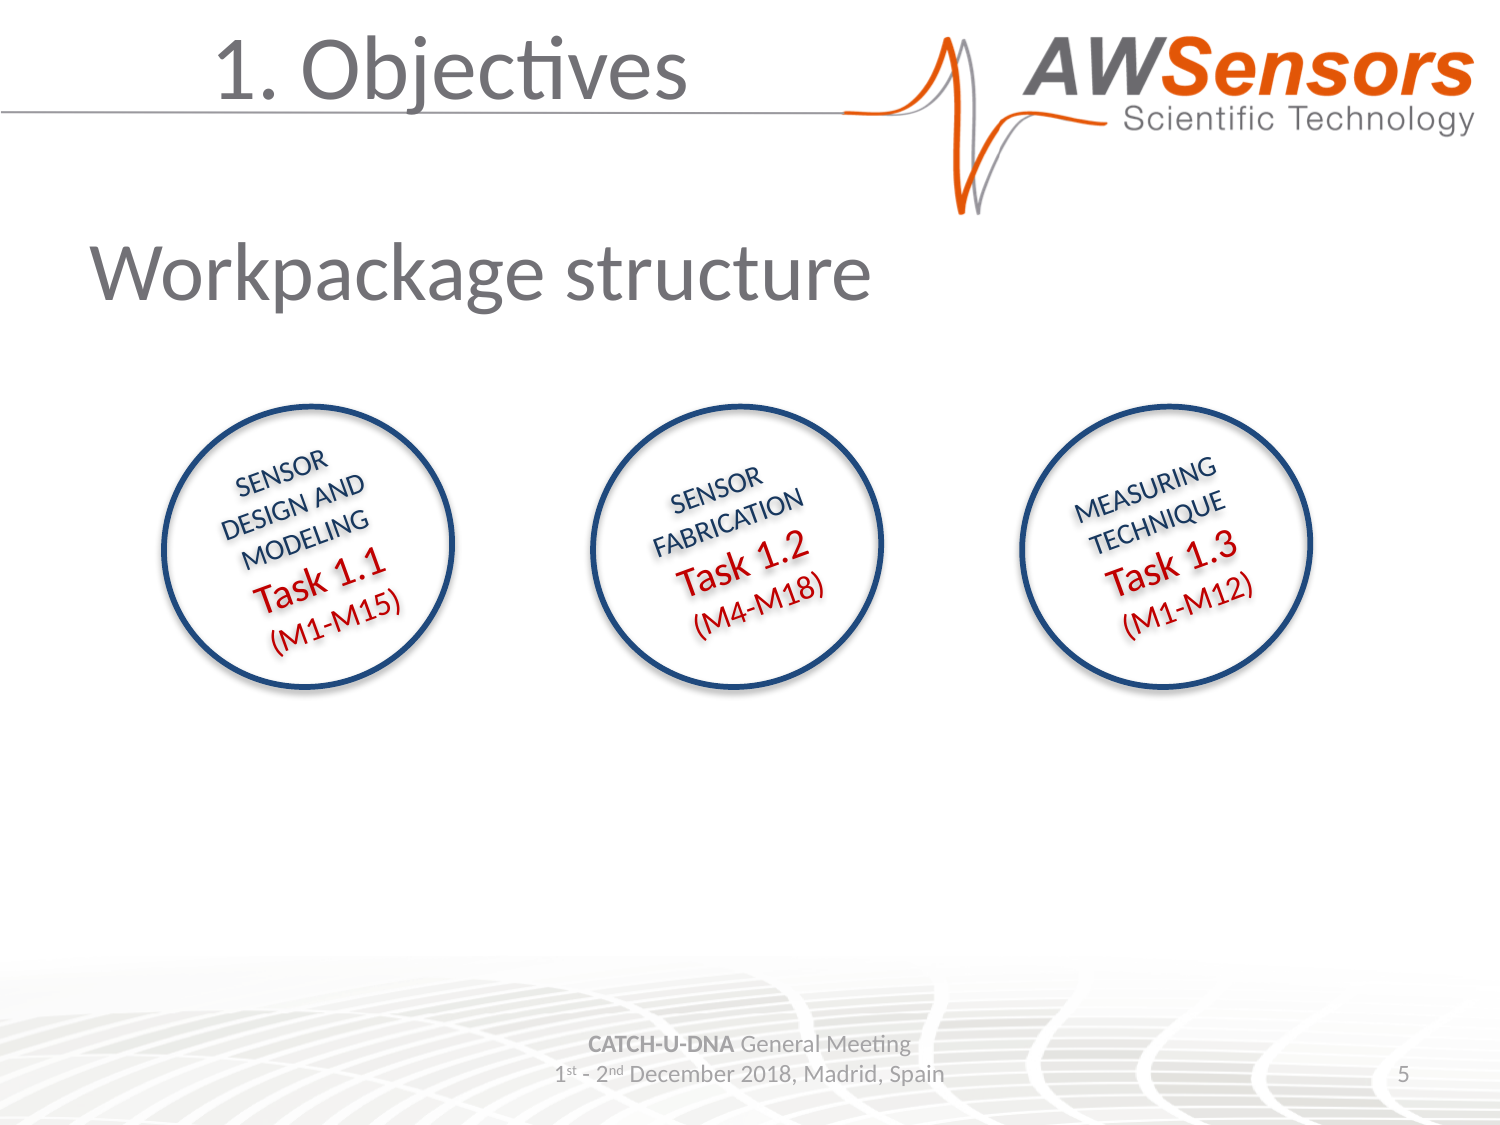

# 1. Objectives
Workpackage structure
MEASURING TECHNIQUE
Task 1.3 (M1-M12)
SENSOR DESIGN AND MODELING
Task 1.1 (M1-M15)
SENSOR FABRICATION
Task 1.2 (M4-M18)
CATCH-U-DNA General Meeting
1st - 2nd December 2018, Madrid, Spain

5